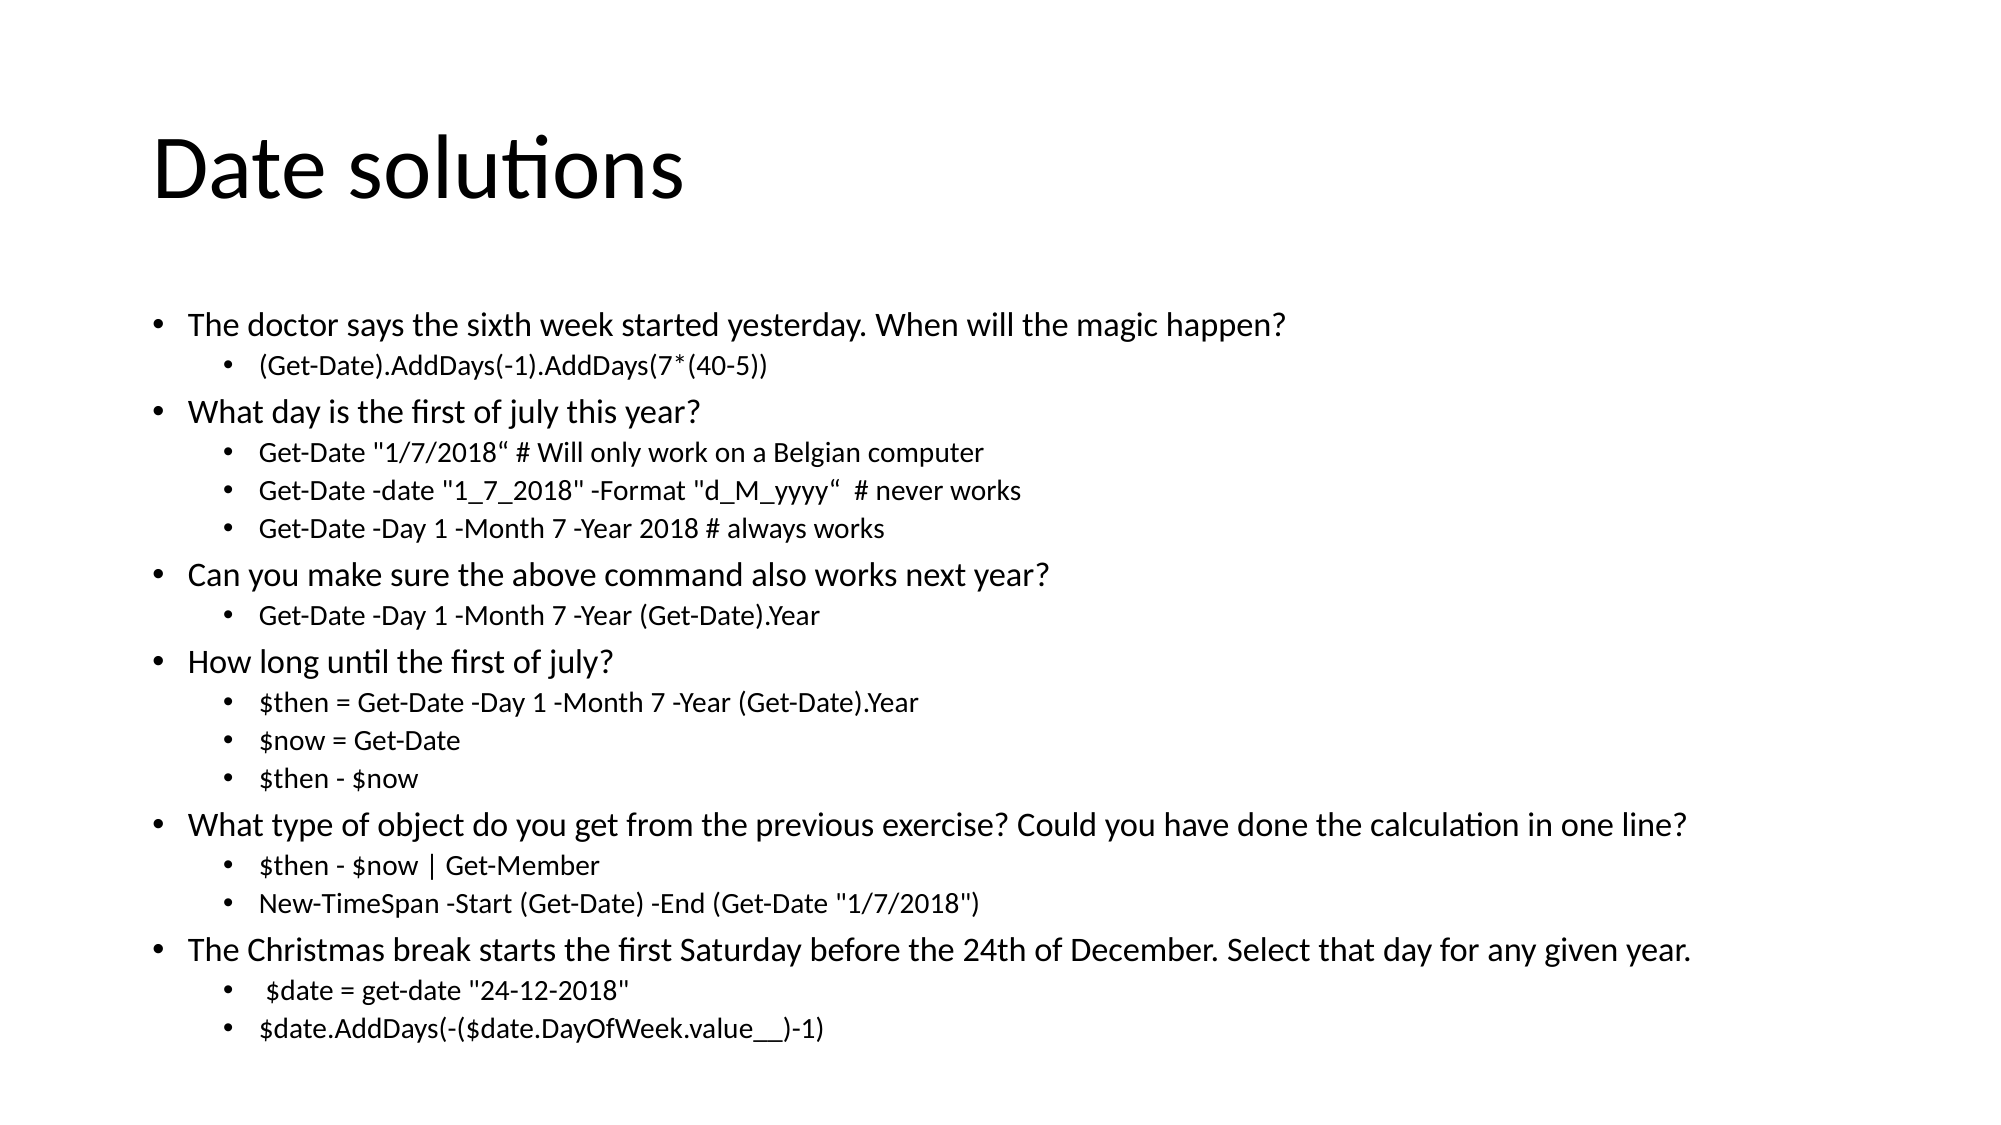

# Date solutions
The doctor says the sixth week started yesterday. When will the magic happen?
(Get-Date).AddDays(-1).AddDays(7*(40-5))
What day is the first of july this year?
Get-Date "1/7/2018“ # Will only work on a Belgian computer
Get-Date -date "1_7_2018" -Format "d_M_yyyy“  # never works
Get-Date -Day 1 -Month 7 -Year 2018 # always works
Can you make sure the above command also works next year?
Get-Date -Day 1 -Month 7 -Year (Get-Date).Year
How long until the first of july?
$then = Get-Date -Day 1 -Month 7 -Year (Get-Date).Year
$now = Get-Date
$then - $now
What type of object do you get from the previous exercise? Could you have done the calculation in one line?
$then - $now | Get-Member
New-TimeSpan -Start (Get-Date) -End (Get-Date "1/7/2018")
The Christmas break starts the first Saturday before the 24th of December. Select that day for any given year.
 $date = get-date "24-12-2018"
$date.AddDays(-($date.DayOfWeek.value__)-1)